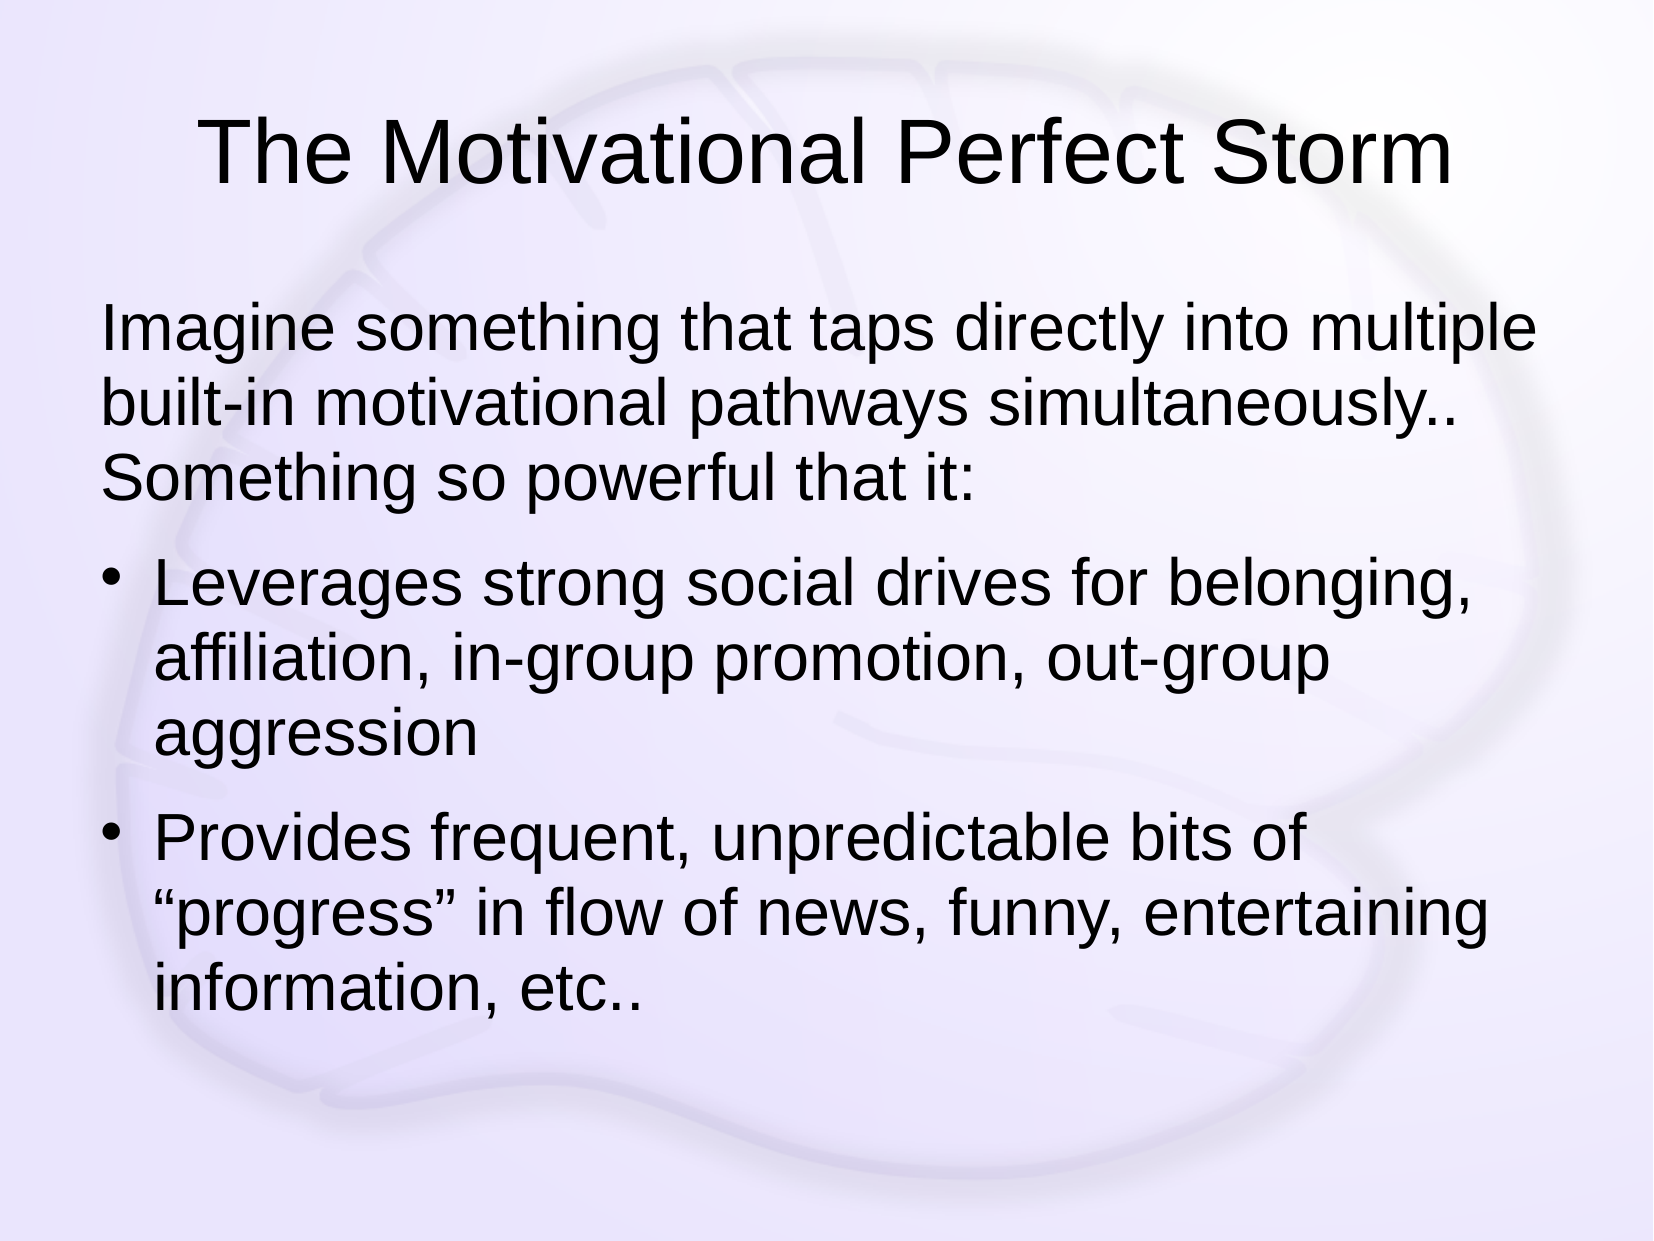

# The Motivational Perfect Storm
Imagine something that taps directly into multiple built-in motivational pathways simultaneously.. Something so powerful that it:
Leverages strong social drives for belonging, affiliation, in-group promotion, out-group aggression
Provides frequent, unpredictable bits of “progress” in flow of news, funny, entertaining information, etc..